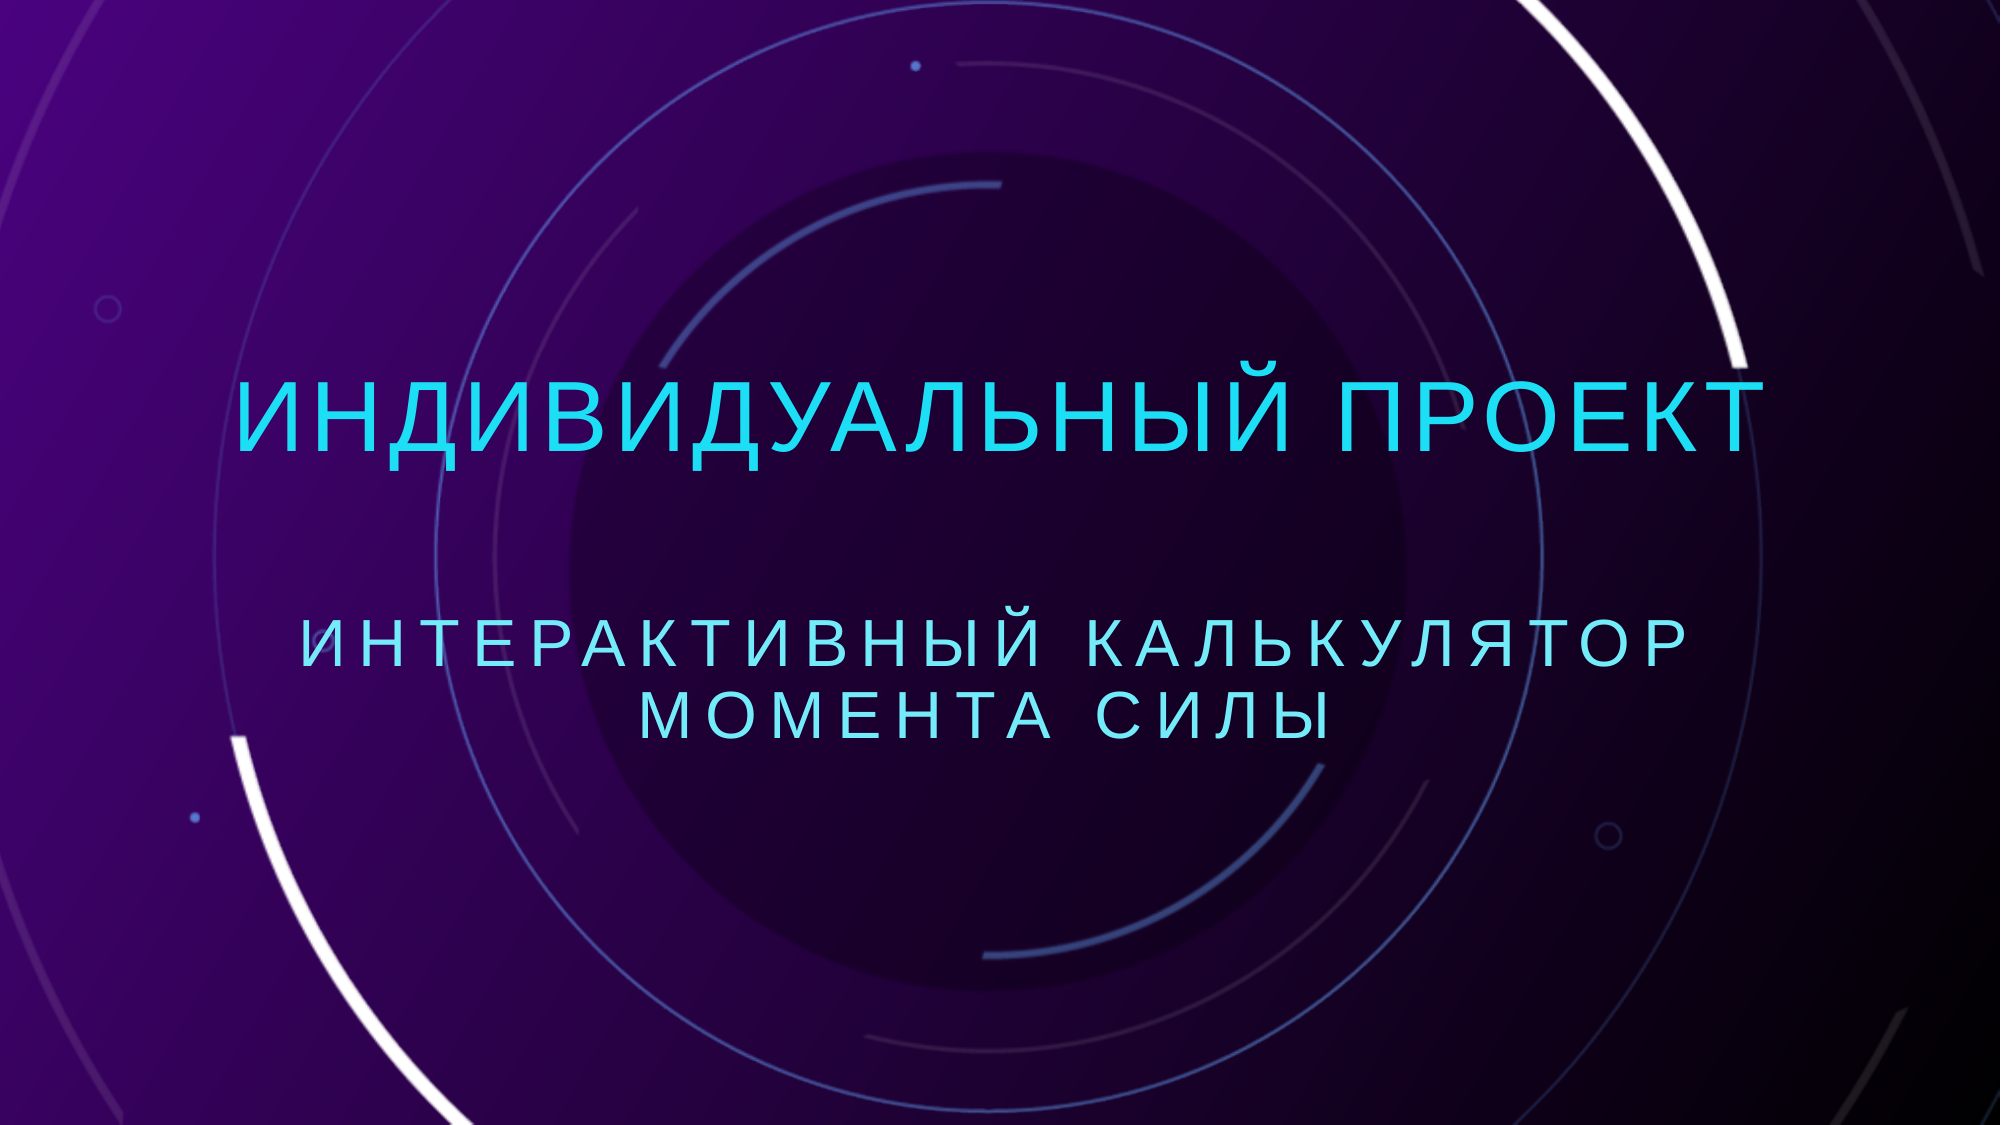

# ИНДИВИДУАЛЬНЫЙ ПРОЕКТ
ИНТЕРАКТИВНЫЙ КАЛЬКУЛЯТОР МОМЕНТА СИЛЫ